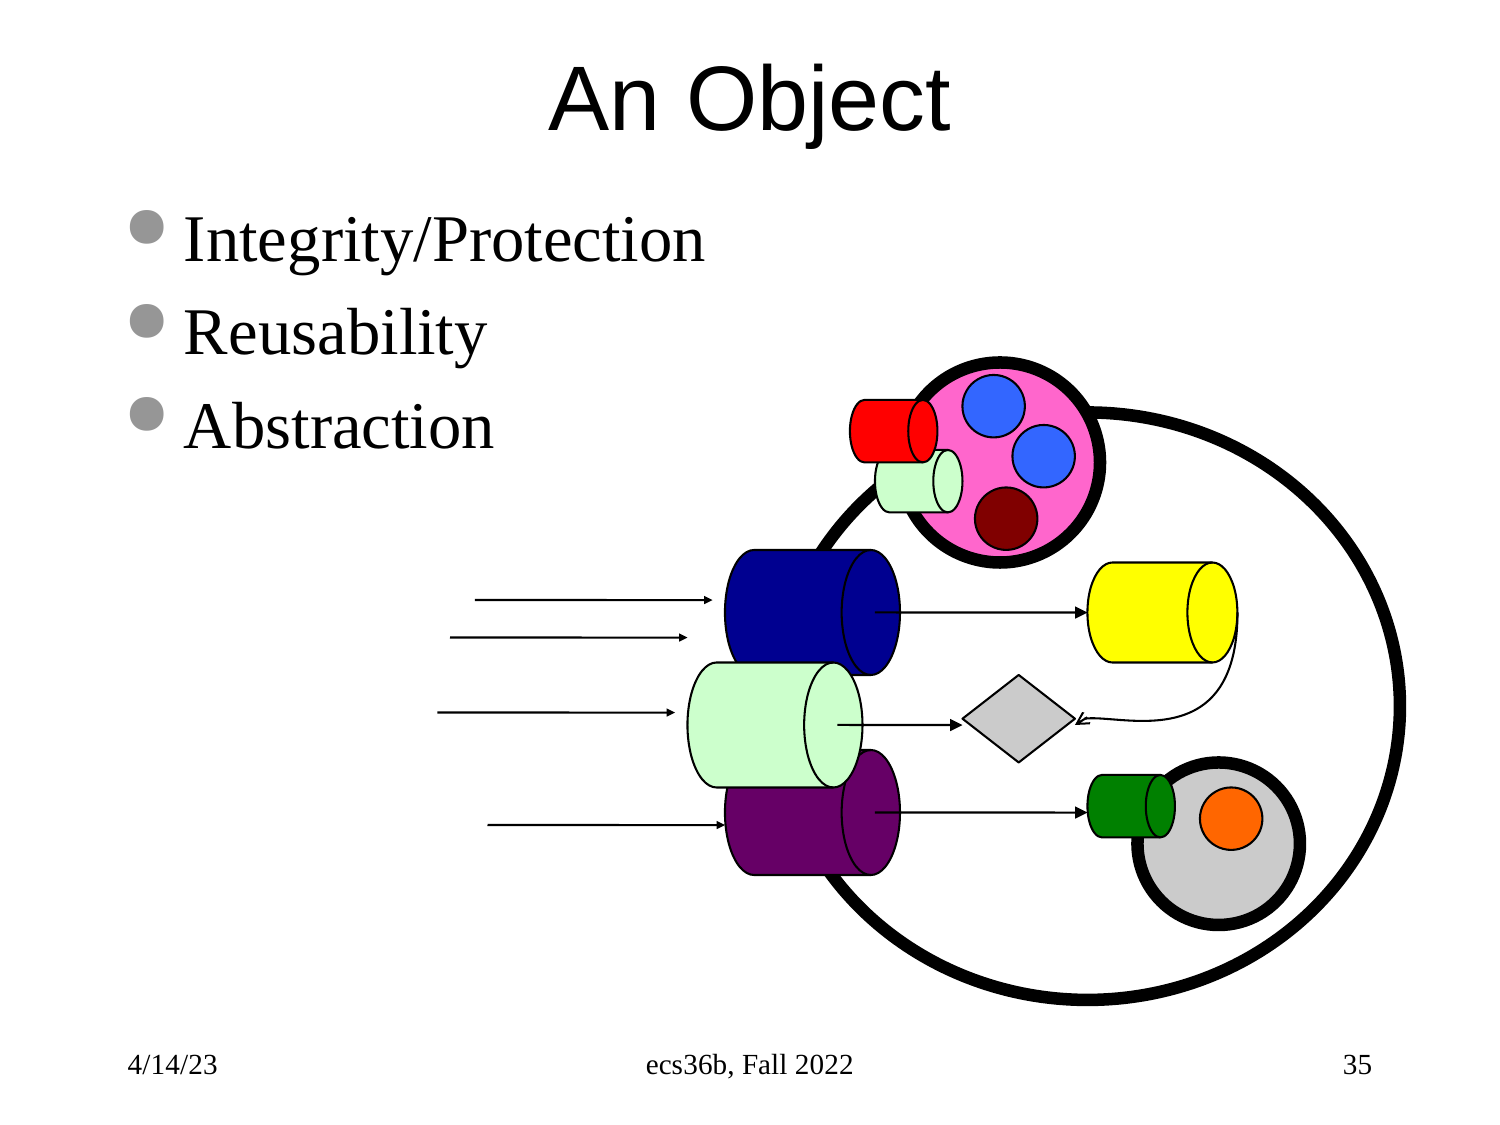

# An Object
Integrity/Protection
Reusability
Abstraction

4/14/23
ecs36b, Fall 2022
35